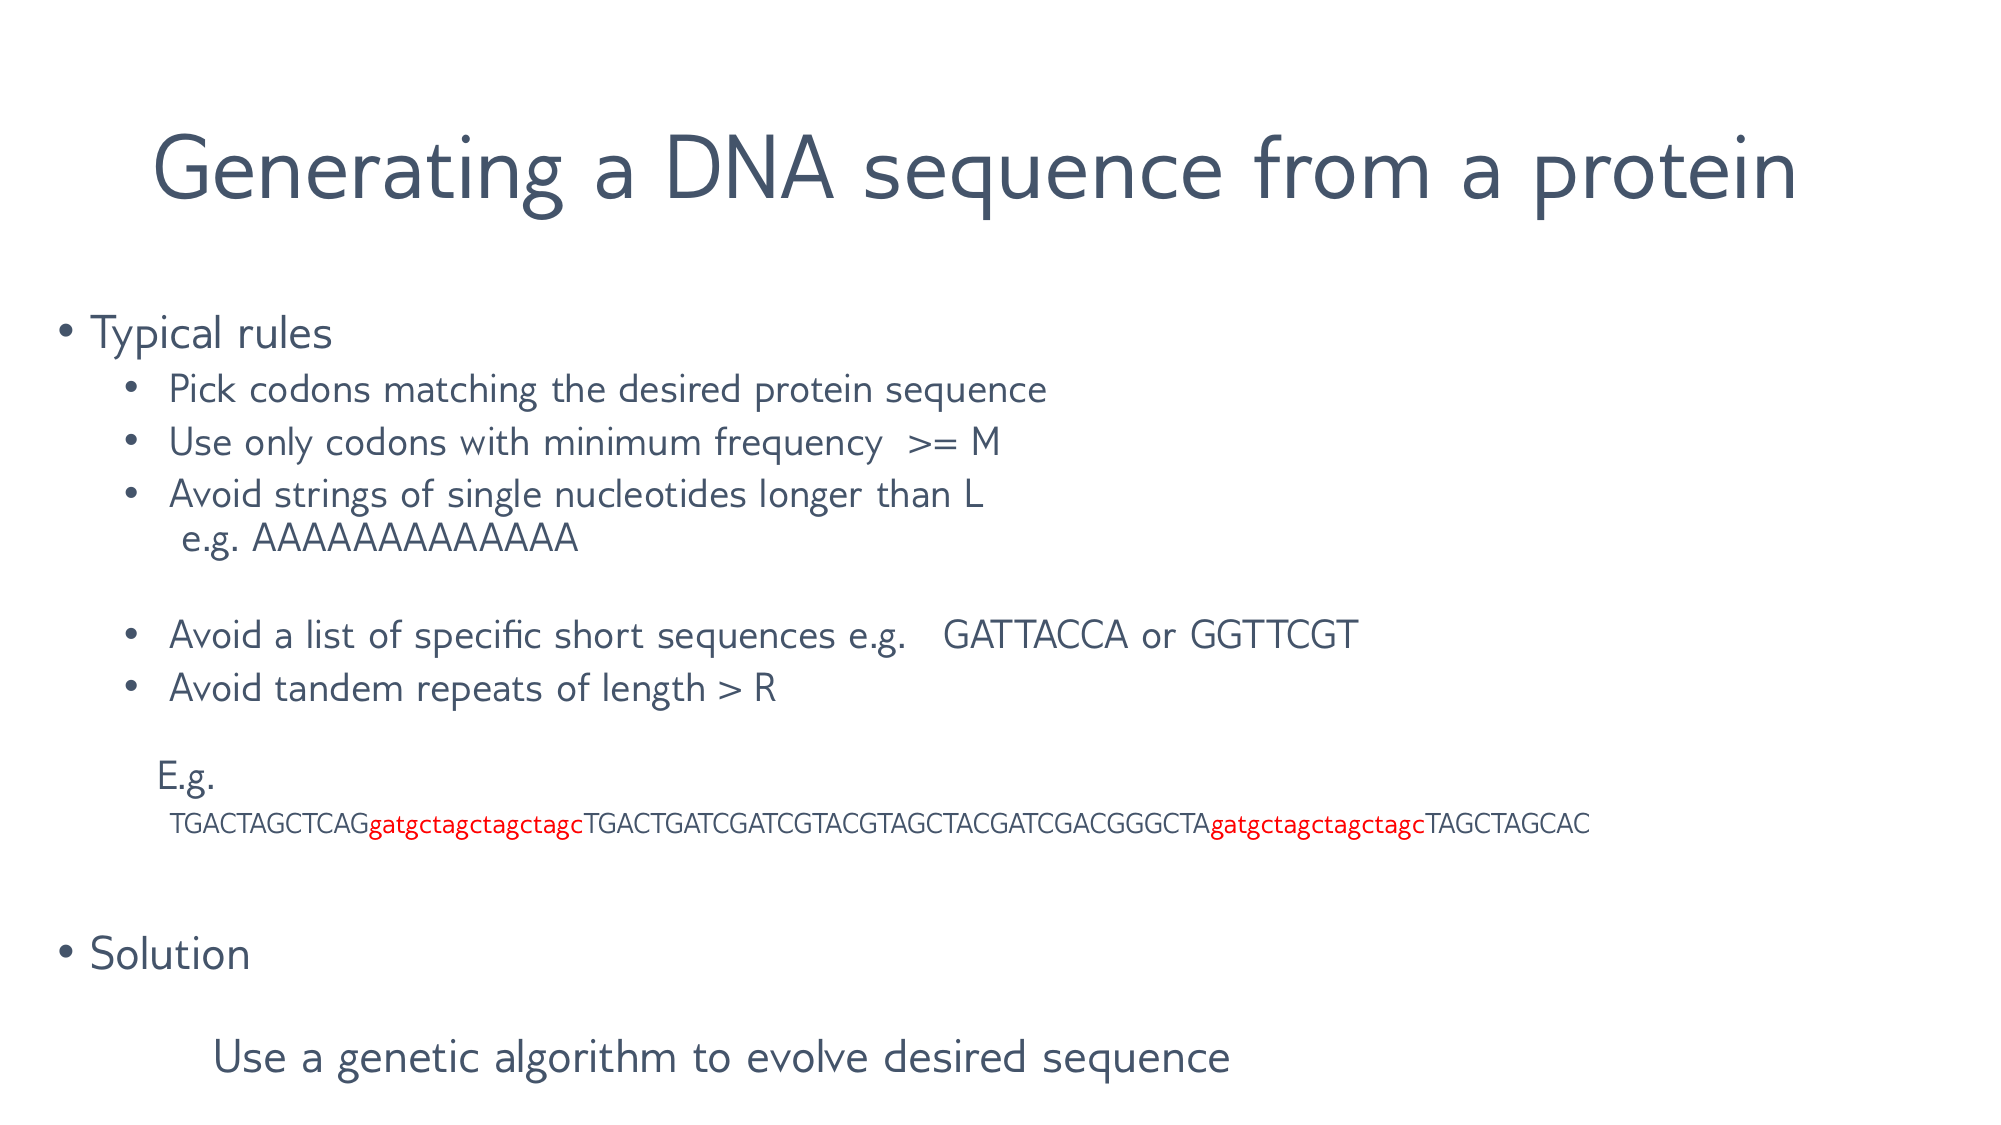

# Generating a DNA sequence from a protein
Typical rules
 Pick codons matching the desired protein sequence
 Use only codons with minimum frequency  >= M
 Avoid strings of single nucleotides longer than L
  e.g. AAAAAAAAAAAAA
 Avoid a list of specific short sequences e.g.   GATTACCA or GGTTCGT
 Avoid tandem repeats of length > R
E.g.
 TGACTAGCTCAGgatgctagctagctagcTGACTGATCGATCGTACGTAGCTACGATCGACGGGCTAgatgctagctagctagcTAGCTAGCAC

Solution
	Use a genetic algorithm to evolve desired sequence